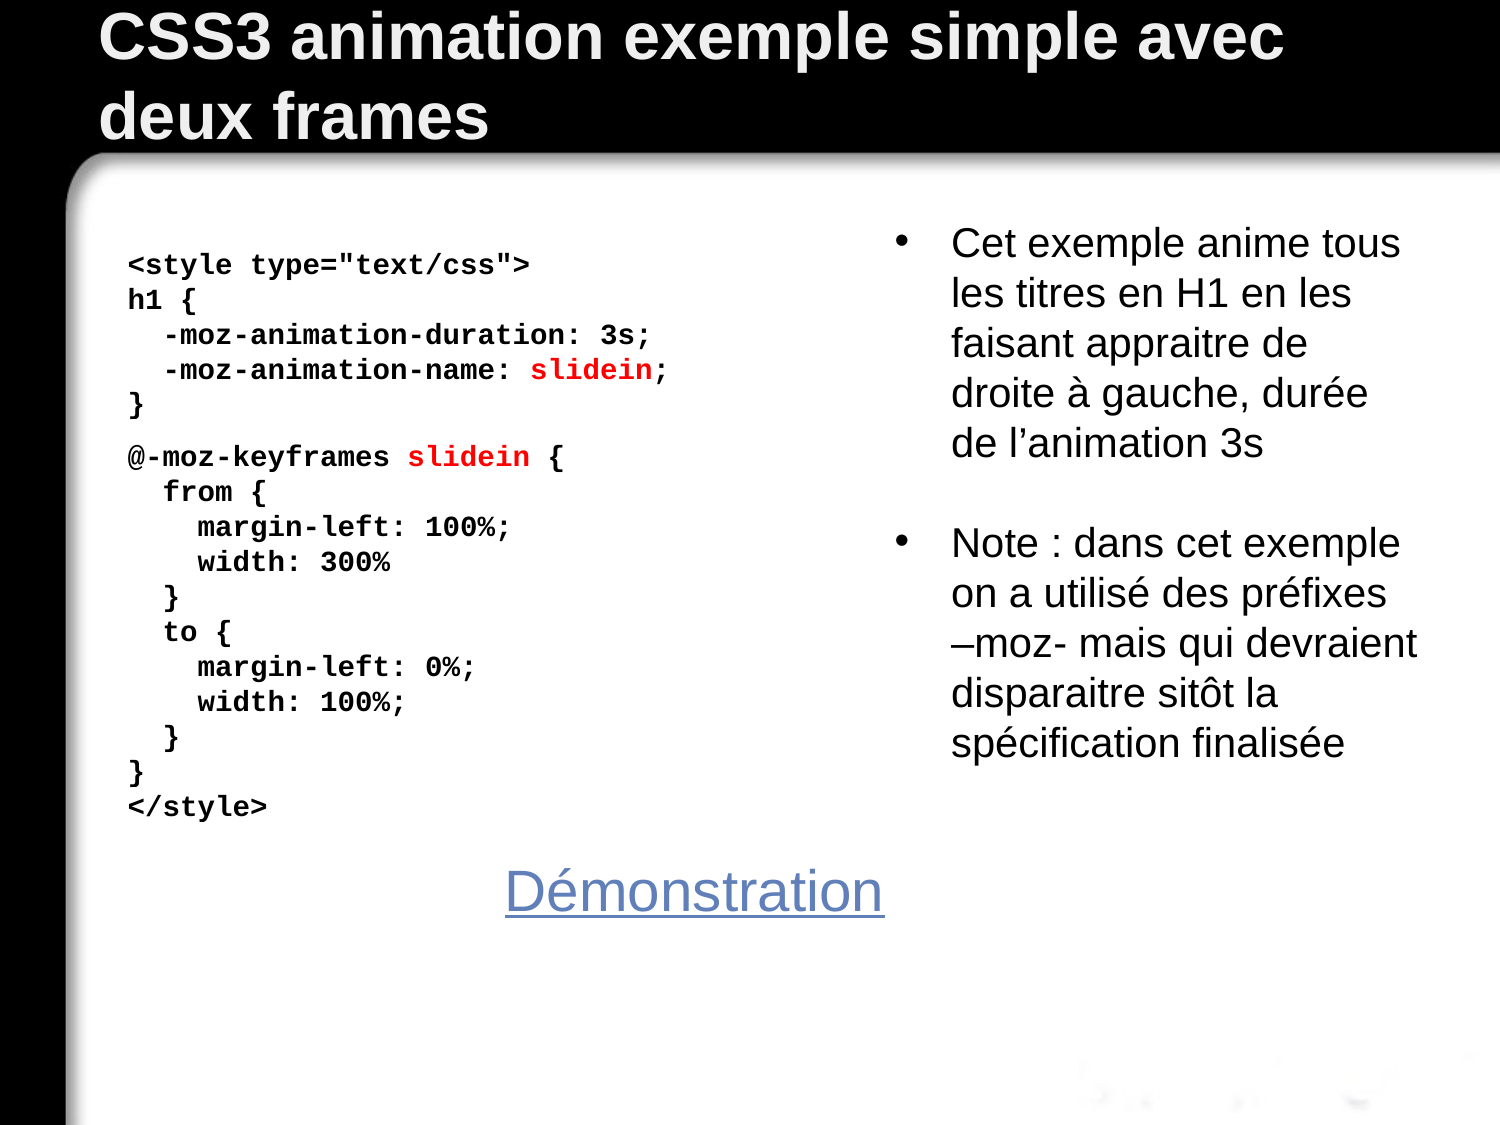

# CSS3 animation exemple simple avec deux frames
Cet exemple anime tous les titres en H1 en les faisant appraitre de droite à gauche, durée de l’animation 3s
Note : dans cet exemple on a utilisé des préfixes –moz- mais qui devraient disparaitre sitôt la spécification finalisée
<style type="text/css">
h1 {
  -moz-animation-duration: 3s;
  -moz-animation-name: slidein;
}
@-moz-keyframes slidein {
  from {
    margin-left: 100%;
    width: 300%
  }
  to {
    margin-left: 0%;
    width: 100%;
  }
}
</style>
Démonstration